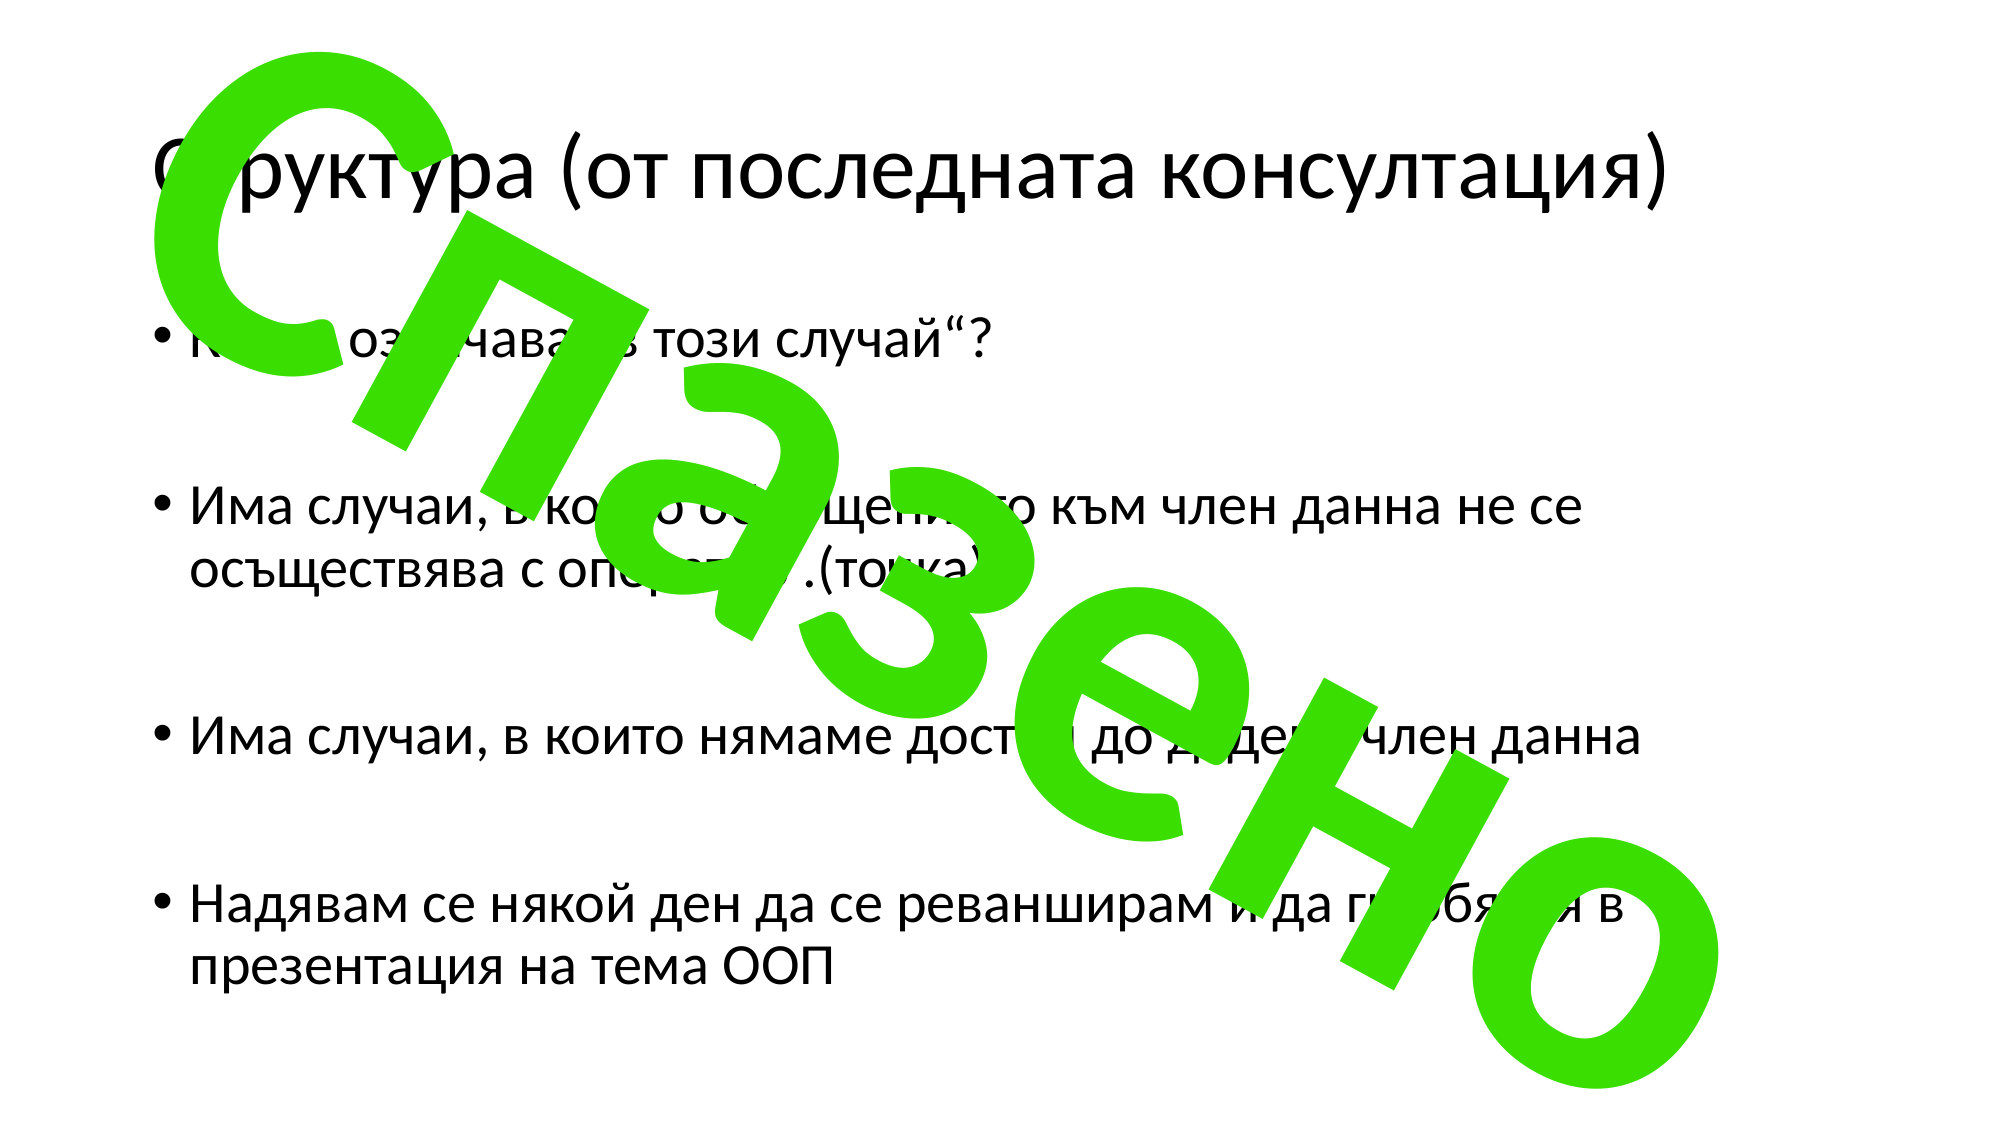

# Структура (от последната консултация)
Спазено
Какво означава „в този случай“?

Има случаи, в които обръщението към член данна не се осъществява с оператор .(точка)

Има случаи, в които нямаме достъп до дадена член данна

Надявам се някой ден да се реванширам и да ги обясня в презентация на тема ООП